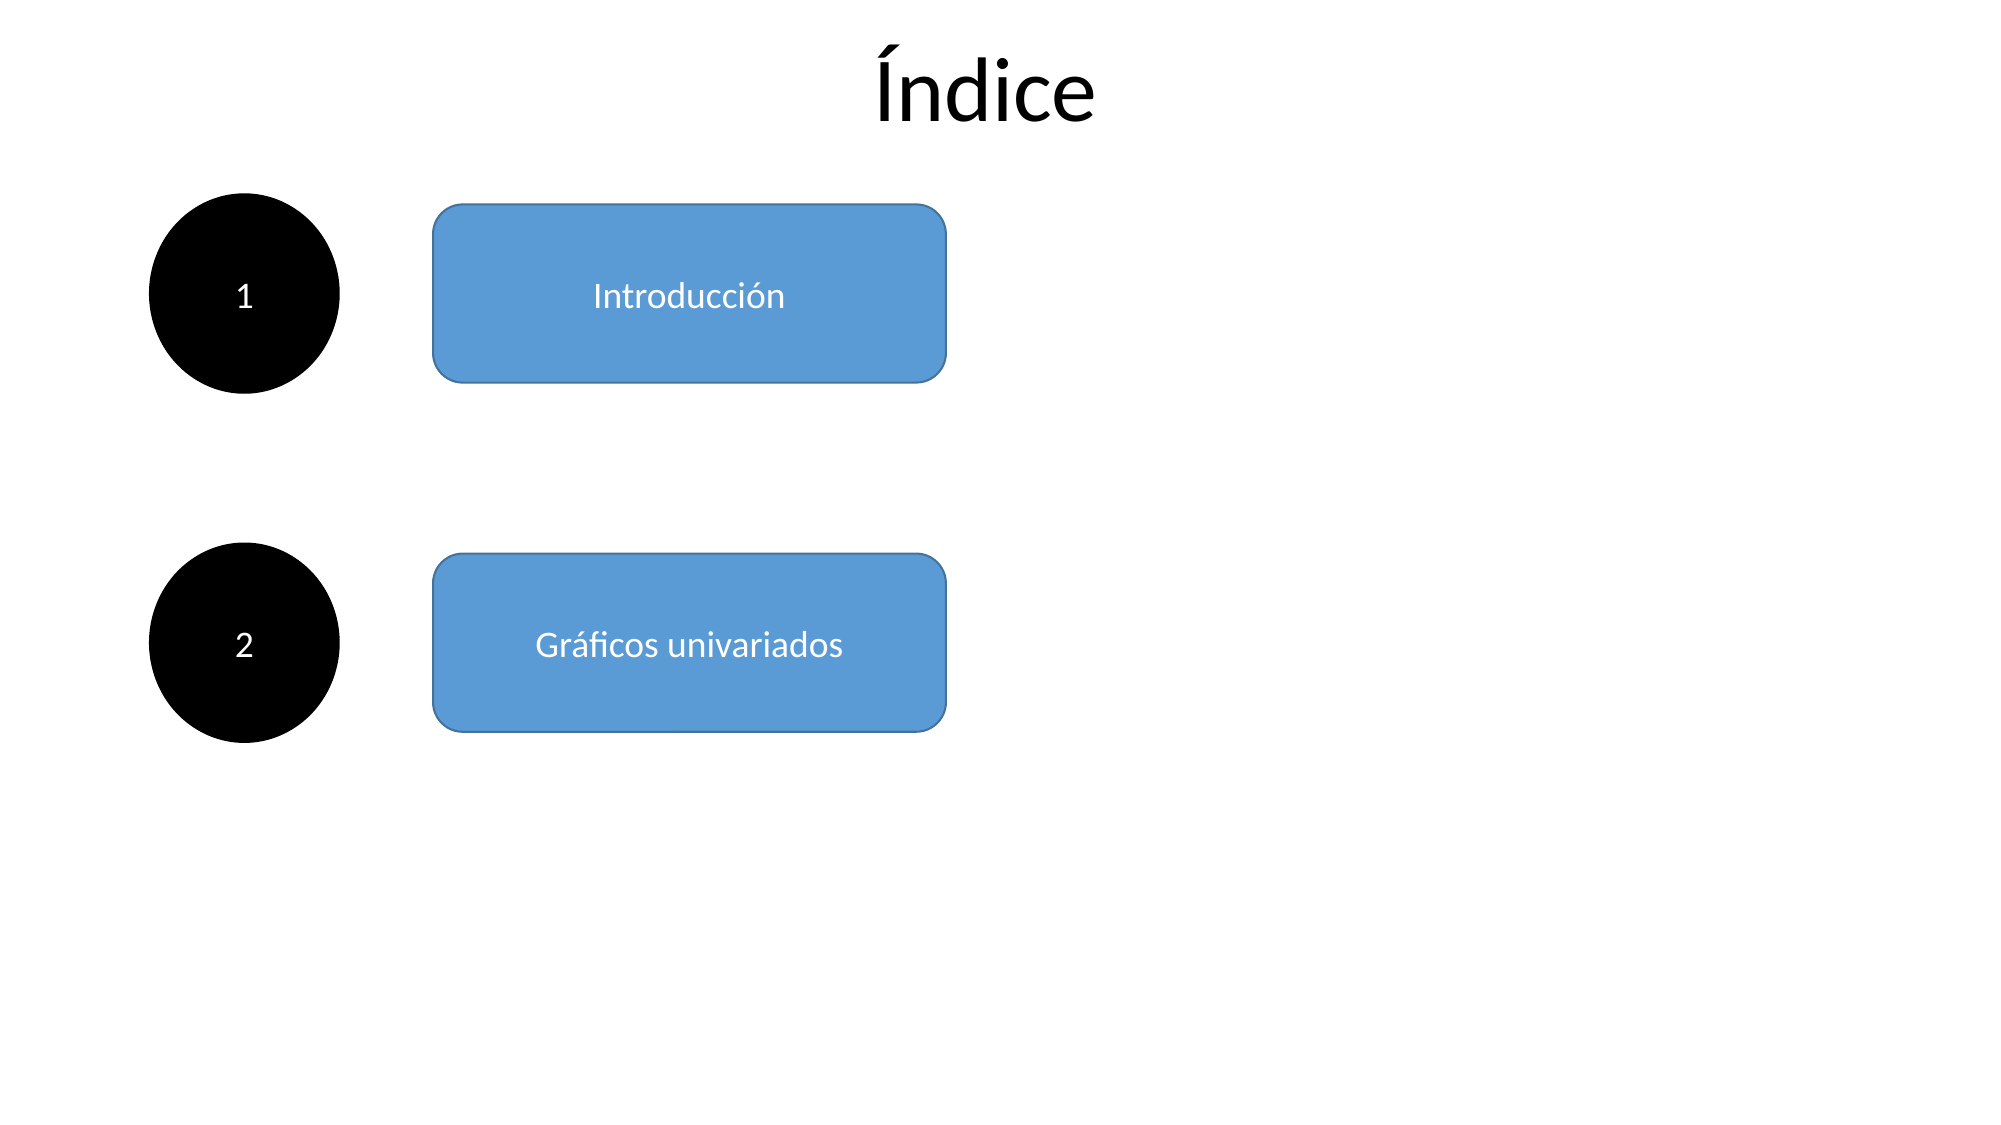

# Índice
1
Introducción
2
Gráficos univariados